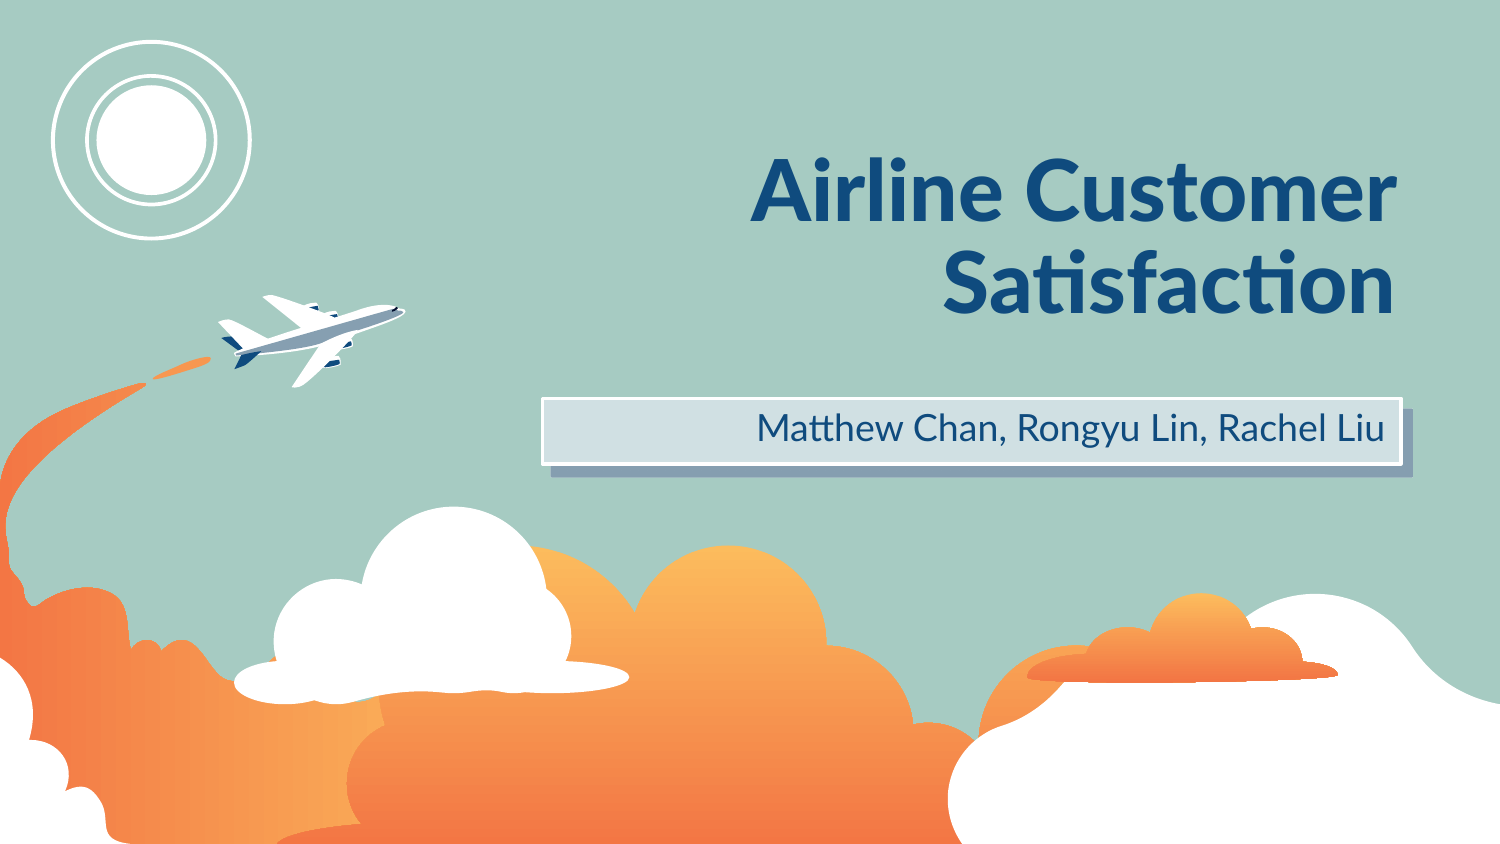

# Airline Customer Satisfaction
Matthew Chan, Rongyu Lin, Rachel Liu